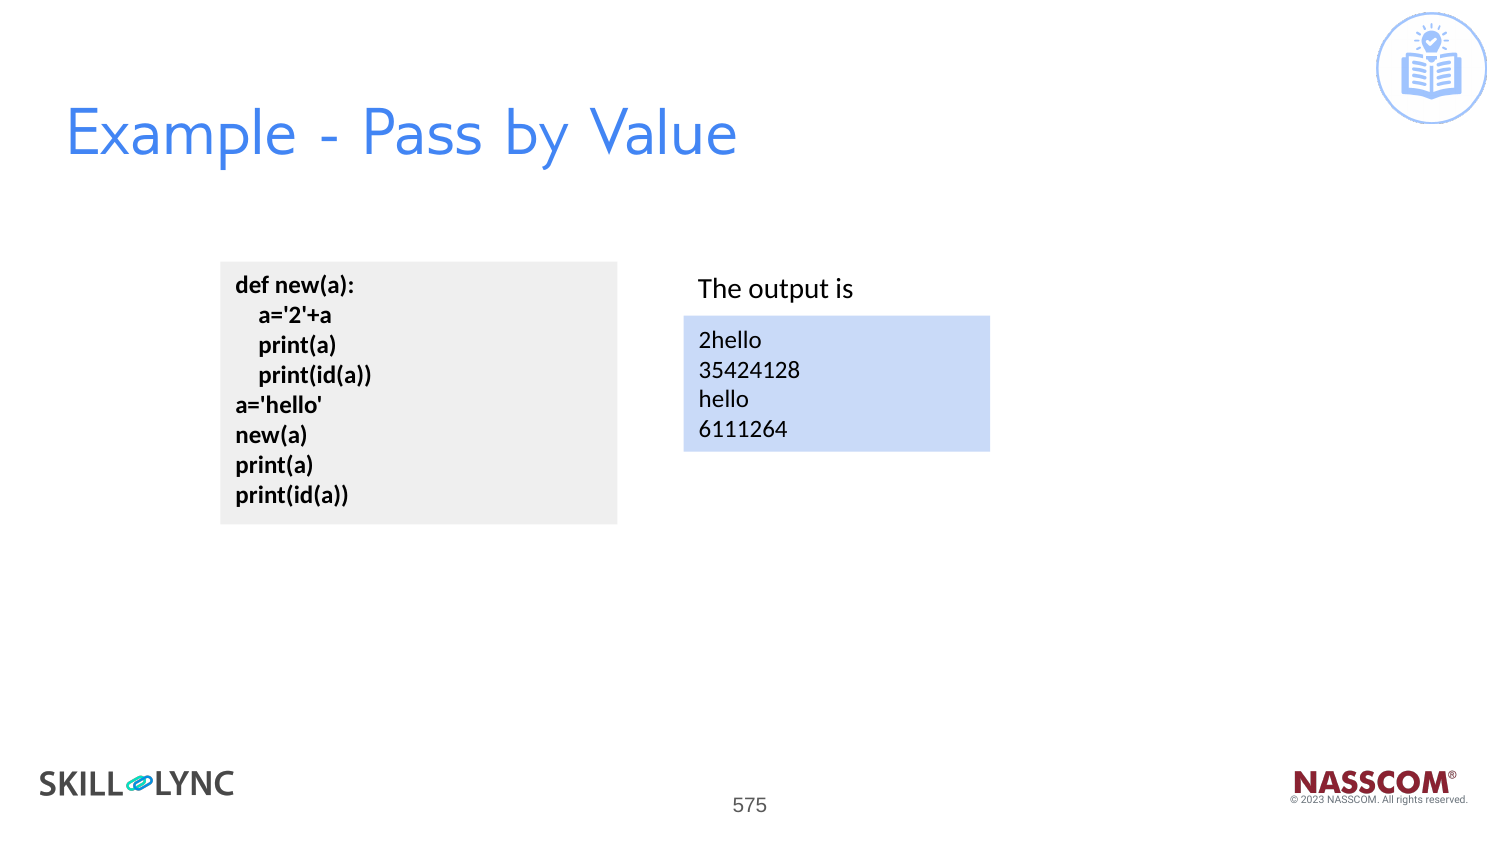

# Example - Pass by Value
def new(a):
    a='2'+a
    print(a)
    print(id(a))
a='hello'
new(a)
print(a)
print(id(a))
The output is
2hello
35424128
hello
6111264
575